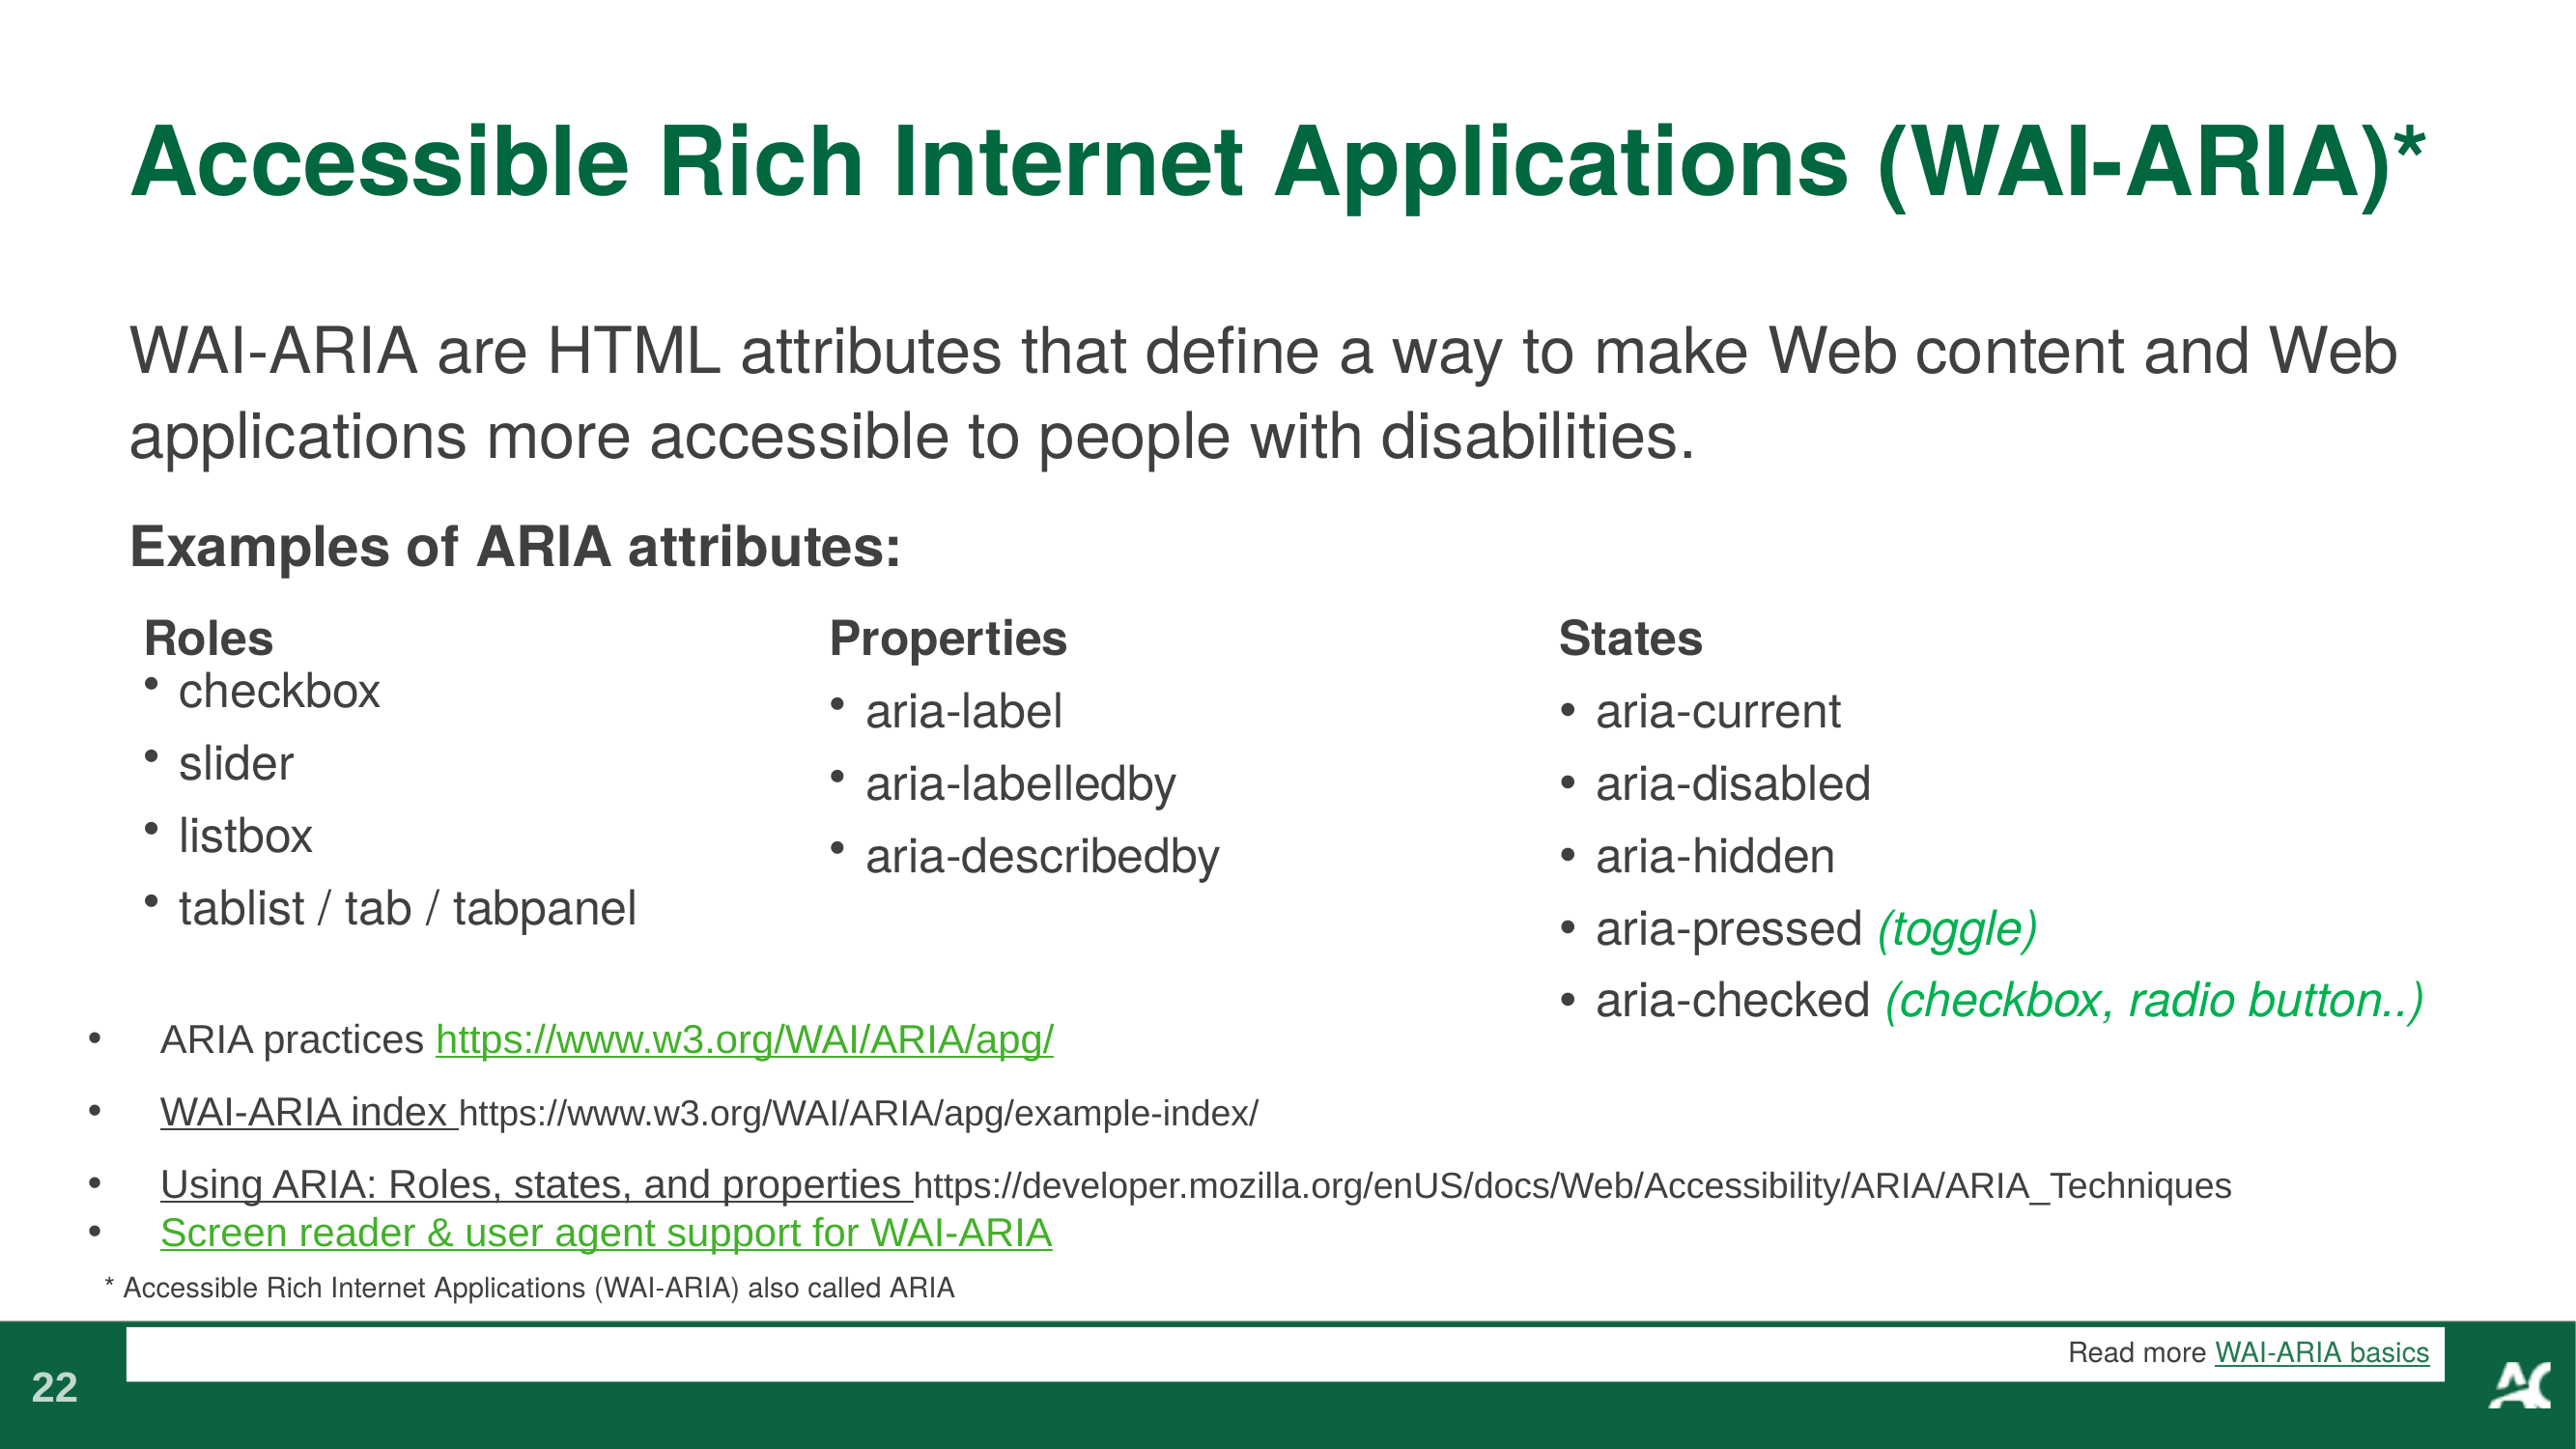

# Accessible Rich Internet Applications (WAI-ARIA)*
WAI-ARIA are HTML attributes that define a way to make Web content and Web applications more accessible to people with disabilities.
Examples of ARIA attributes:
Roles
checkbox
slider
listbox
tablist / tab / tabpanel

Properties
aria-label
aria-labelledby
aria-describedby
States
aria-current
aria-disabled
aria-hidden
aria-pressed (toggle)
aria-checked (checkbox, radio button..)
ARIA practices https://www.w3.org/WAI/ARIA/apg/
WAI-ARIA index https://www.w3.org/WAI/ARIA/apg/example-index/
Using ARIA: Roles, states, and properties https://developer.mozilla.org/enUS/docs/Web/Accessibility/ARIA/ARIA_Techniques
Screen reader & user agent support for WAI-ARIA

* Accessible Rich Internet Applications (WAI-ARIA) also called ARIA
Read more WAI-ARIA basics
22